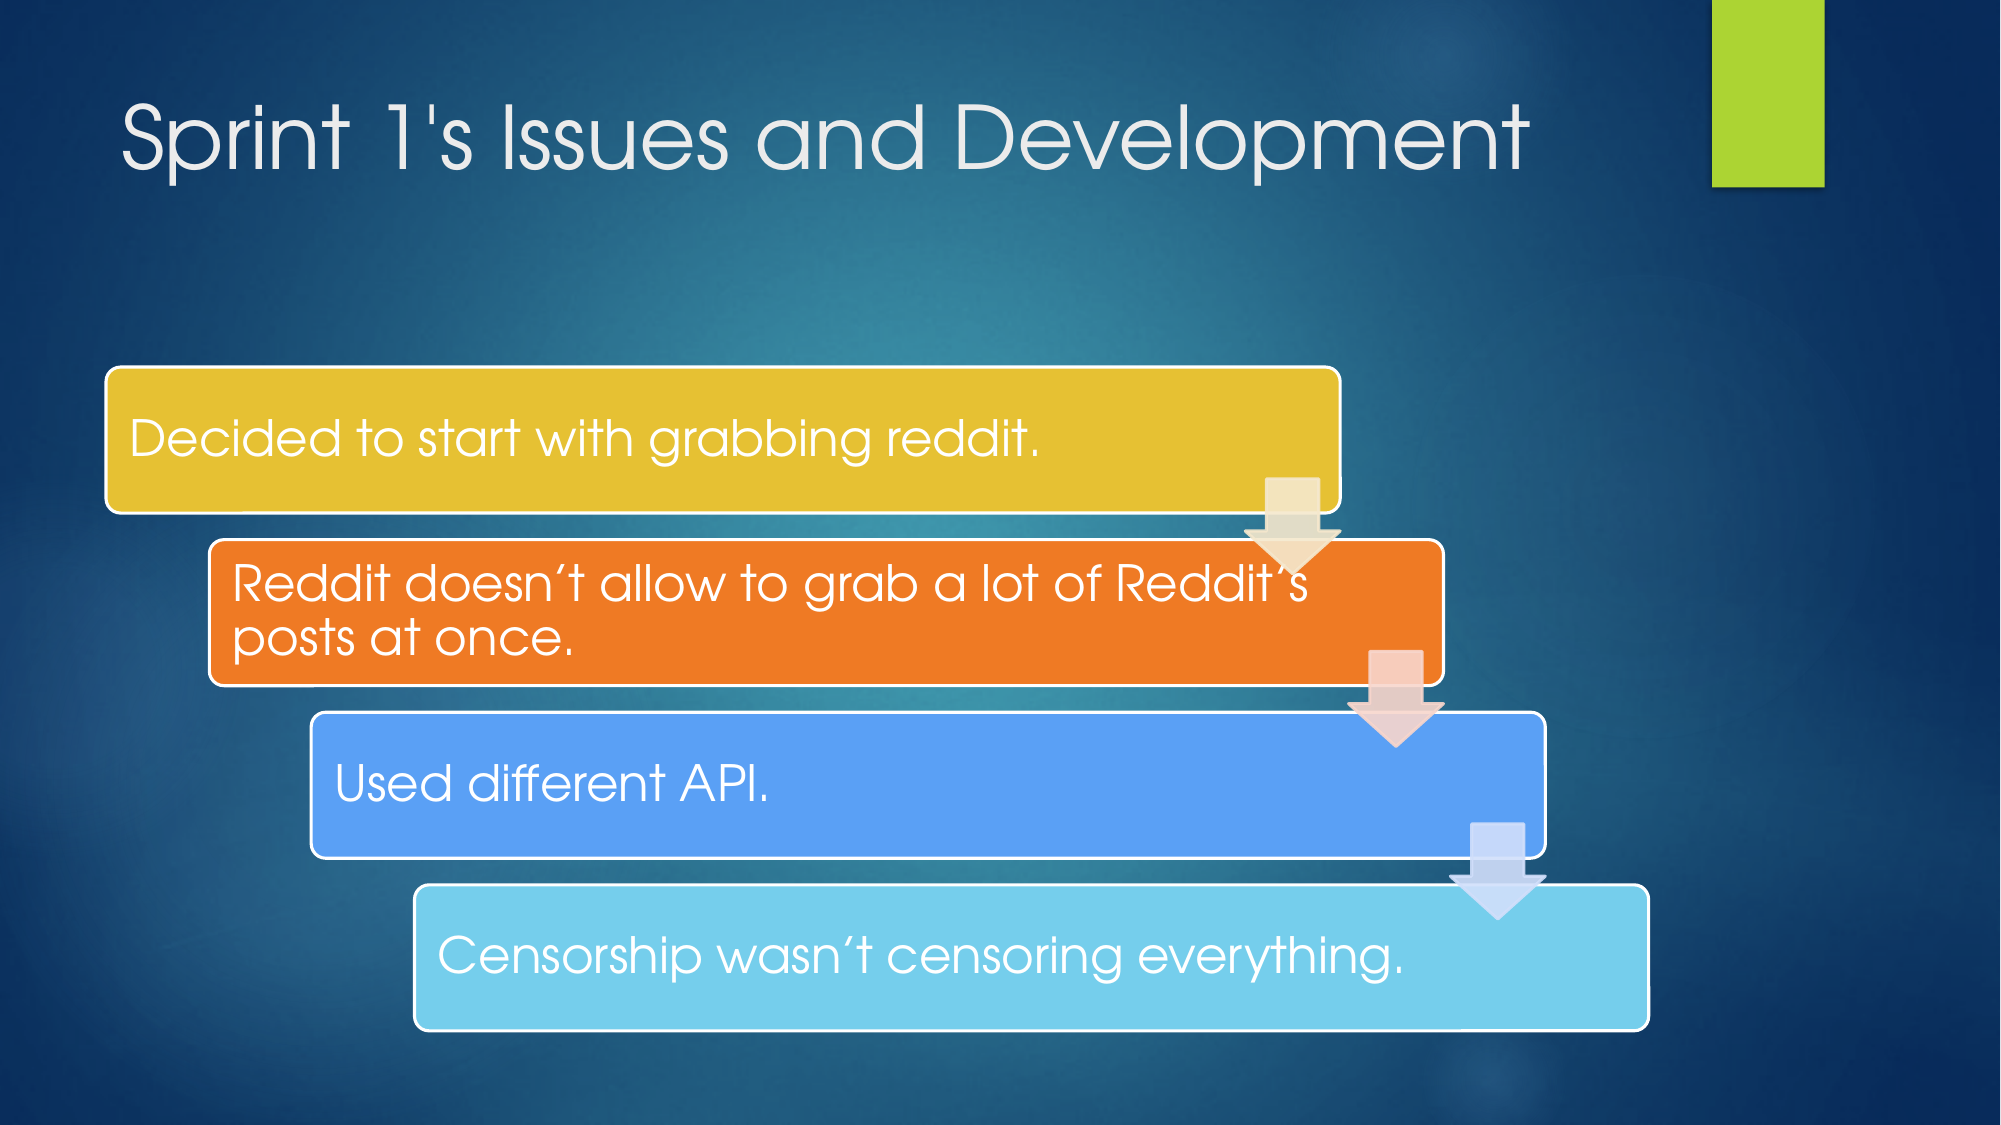

# Sprint 1's Issues and Development
Decided to start with grabbing reddit.
Reddit doesn’t allow to grab a lot of Reddit’s posts at once.
Used different API.
Censorship wasn’t censoring everything.